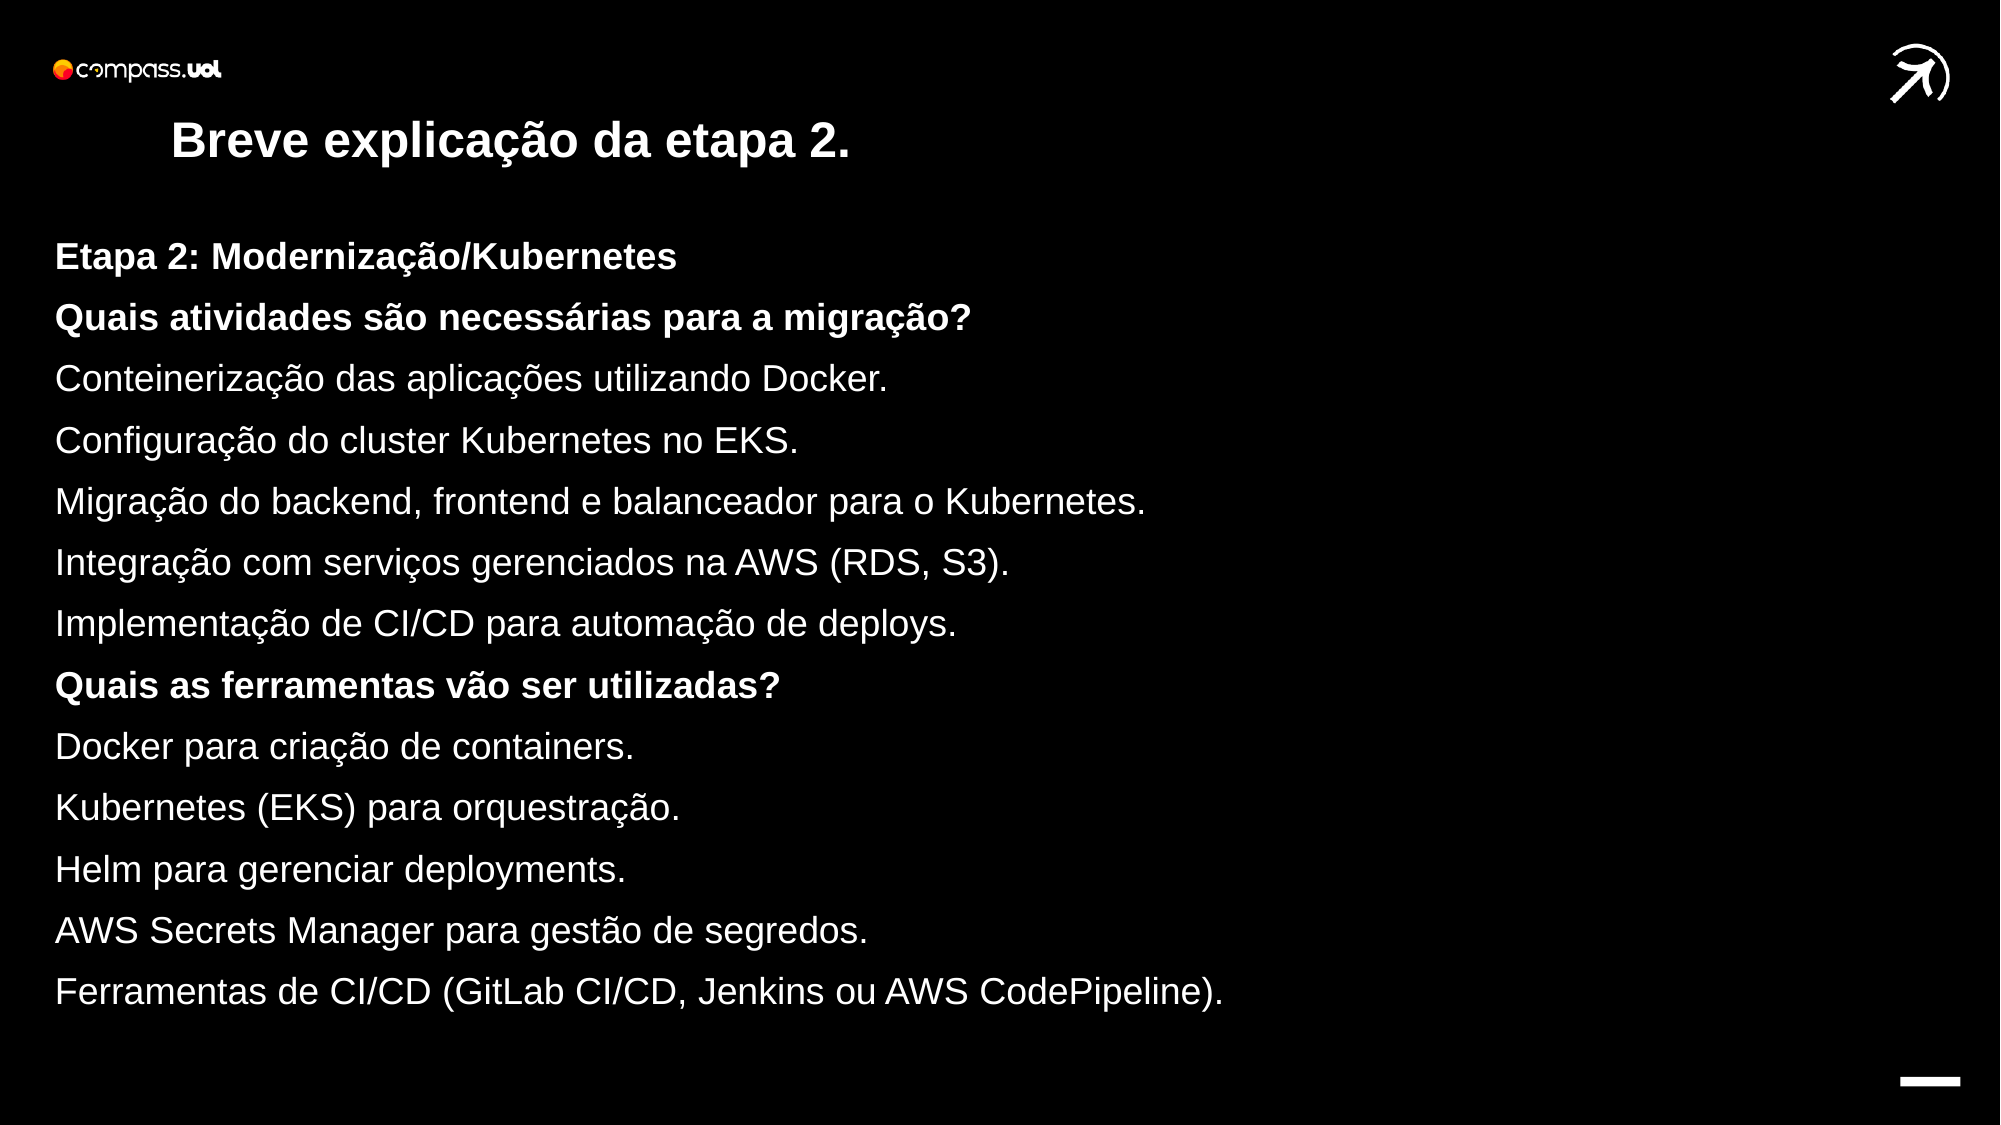

Breve explicação da etapa 2.
Etapa 2: Modernização/Kubernetes
Quais atividades são necessárias para a migração?
Conteinerização das aplicações utilizando Docker.
Configuração do cluster Kubernetes no EKS.
Migração do backend, frontend e balanceador para o Kubernetes.
Integração com serviços gerenciados na AWS (RDS, S3).
Implementação de CI/CD para automação de deploys.
Quais as ferramentas vão ser utilizadas?
Docker para criação de containers.
Kubernetes (EKS) para orquestração.
Helm para gerenciar deployments.
AWS Secrets Manager para gestão de segredos.
Ferramentas de CI/CD (GitLab CI/CD, Jenkins ou AWS CodePipeline).